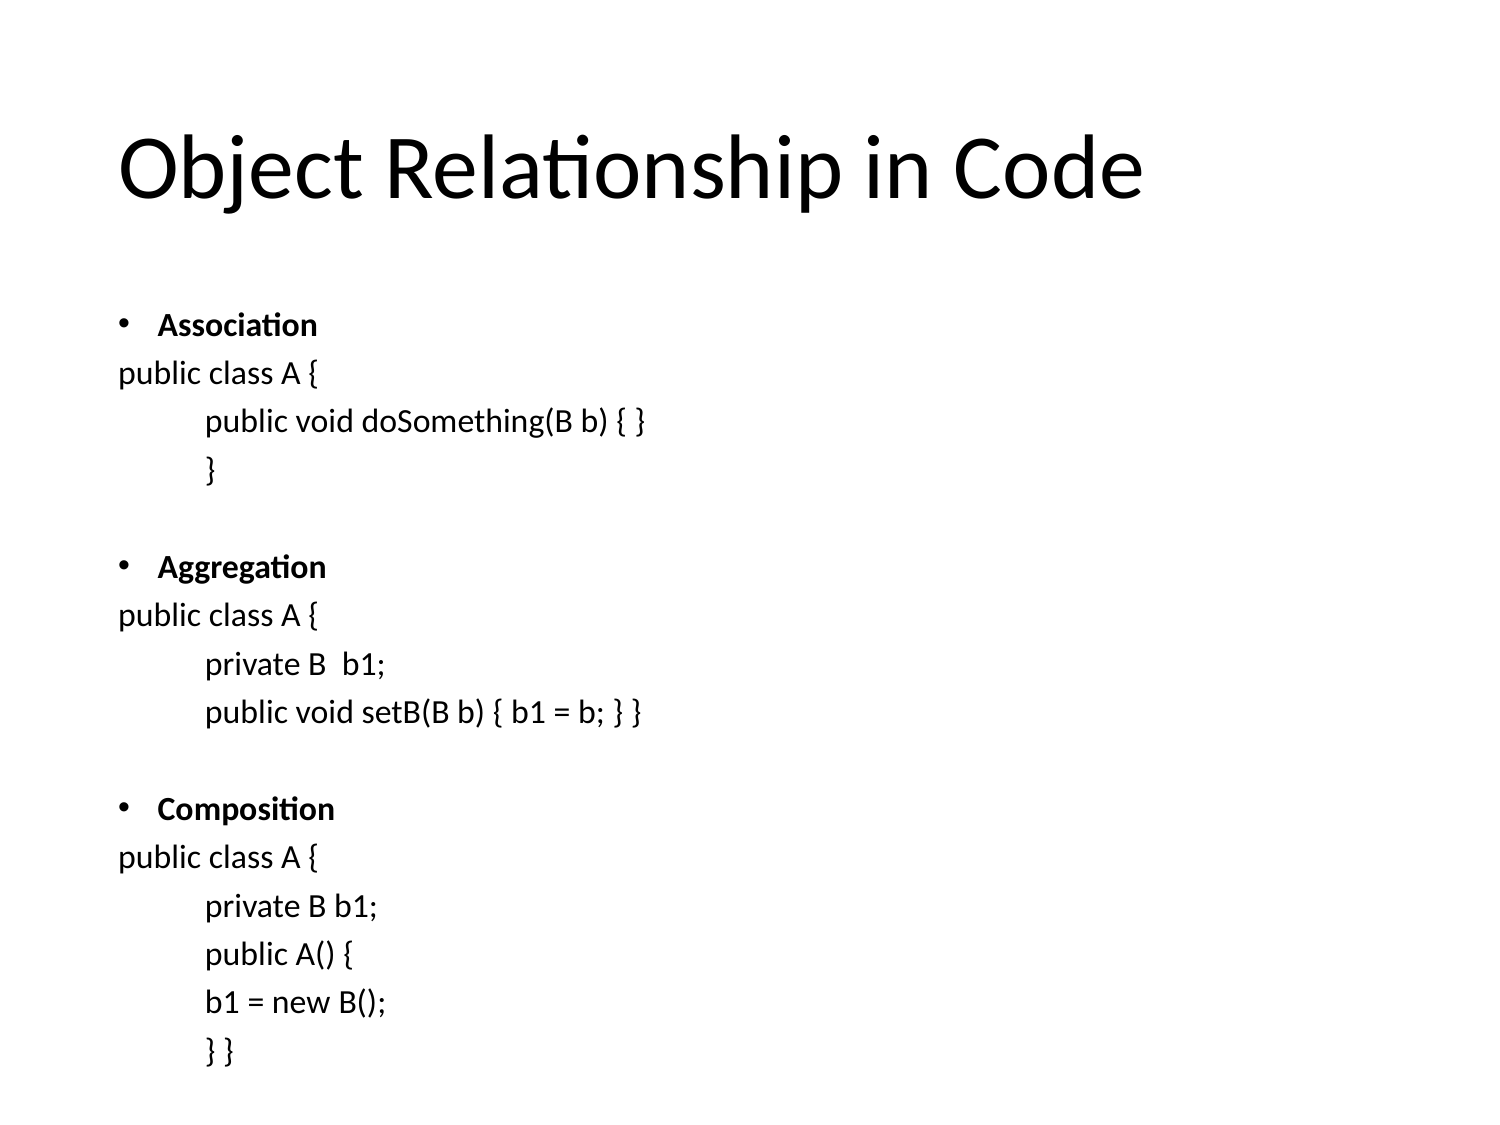

# Object Relationship in Code
Association
public class A {
	public void doSomething(B b) { }
	}

Aggregation
public class A {
	private B  b1;
	public void setB(B b) { b1 = b; } }

Composition
public class A {
	private B b1;
	public A() {
		b1 = new B();
		} }